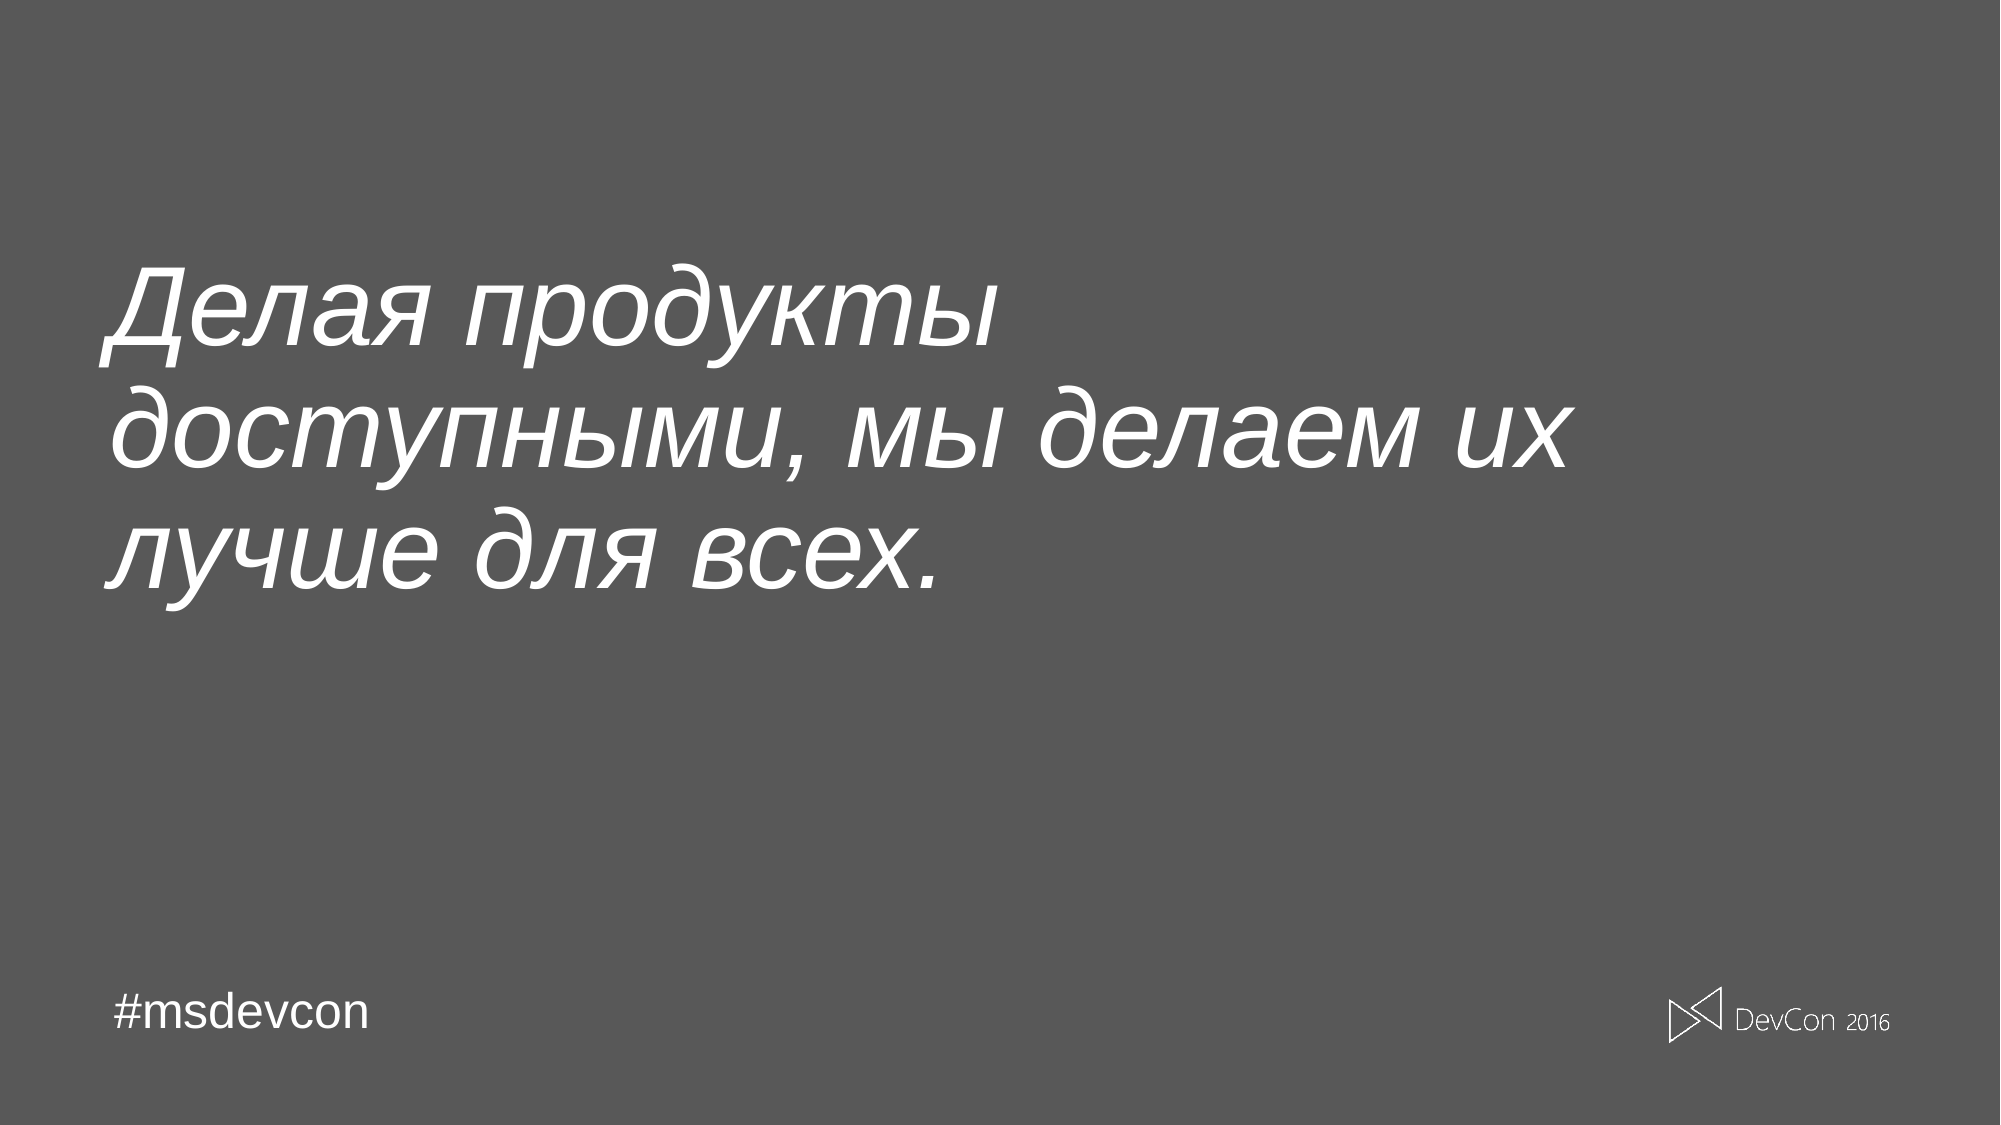

# Делая продукты доступными, мы делаем их лучше для всех.